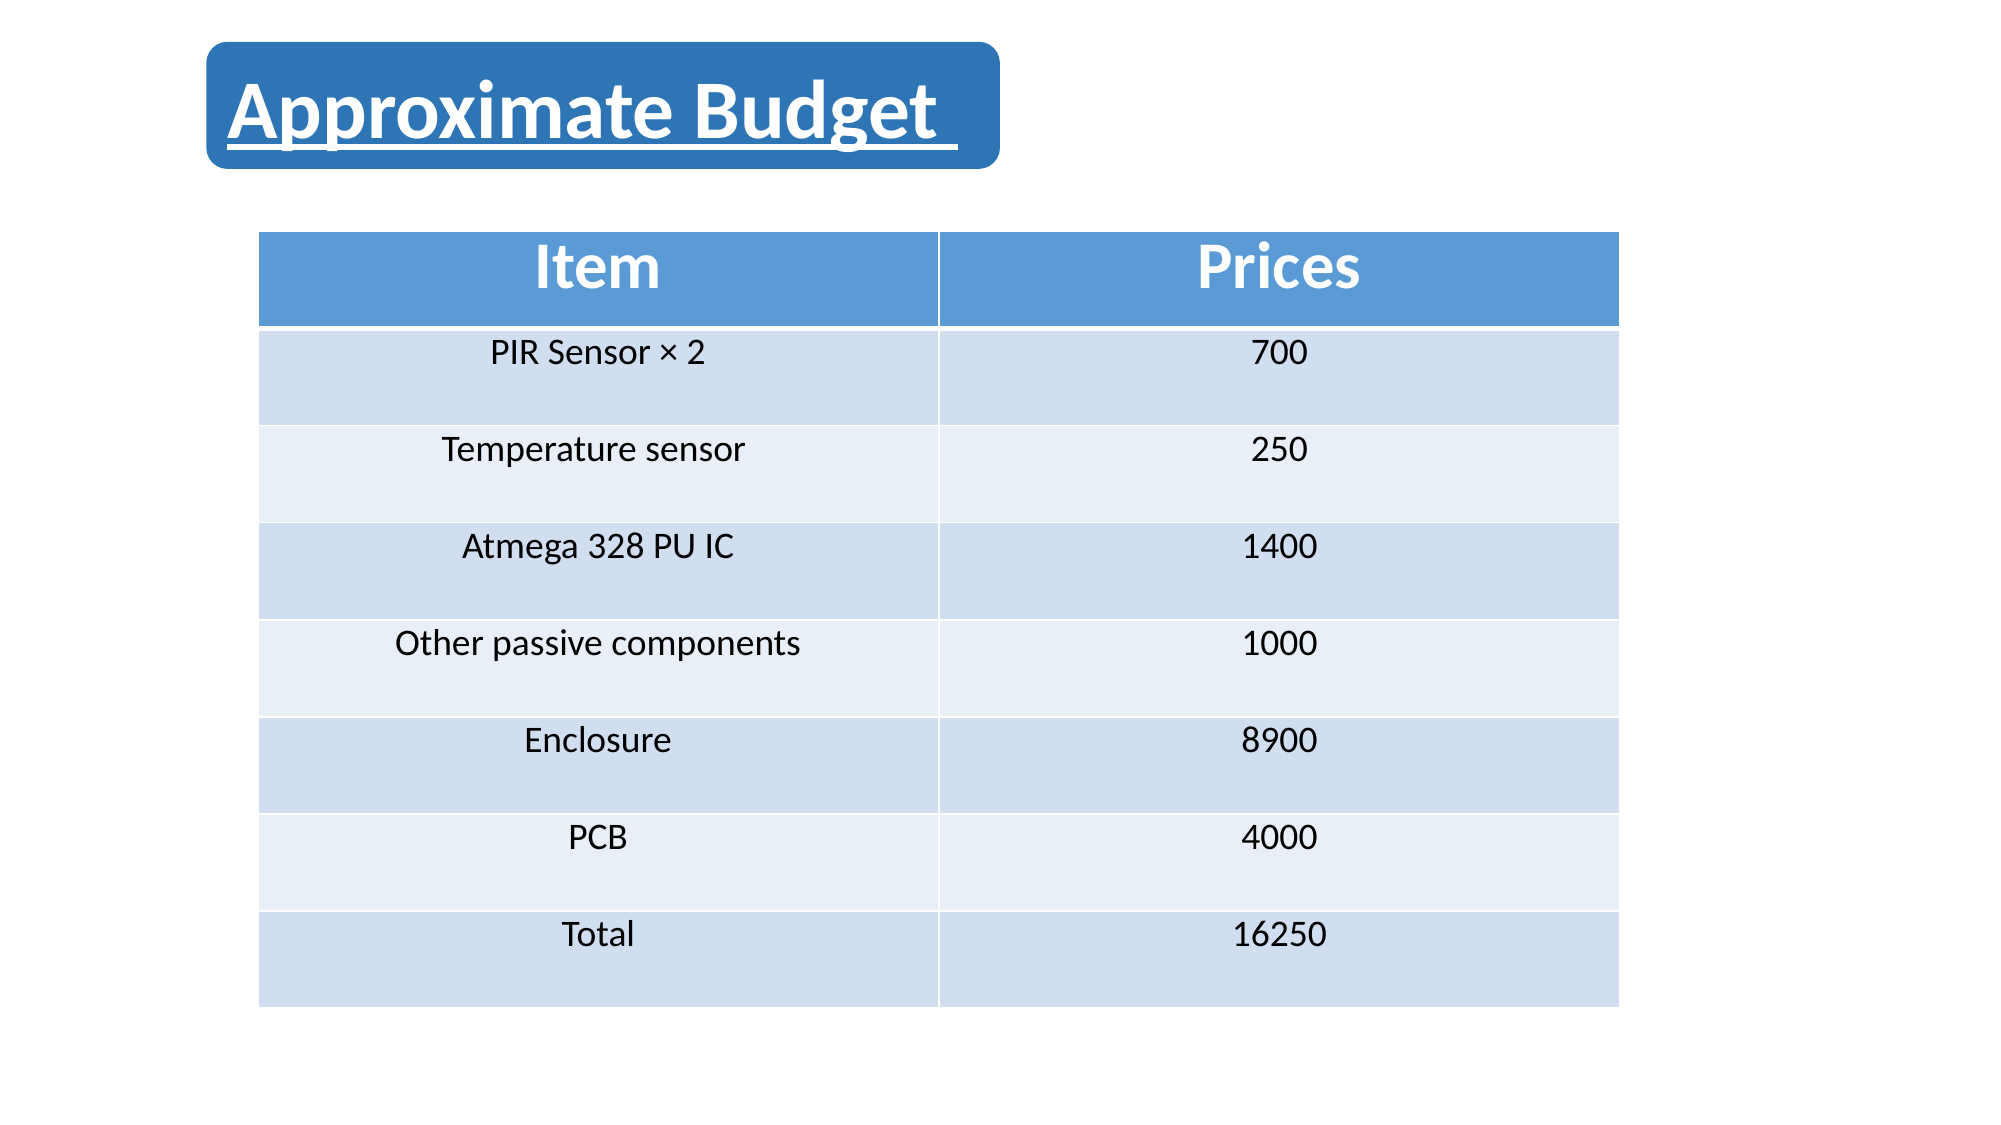

Approximate Budget
| Item | Prices |
| --- | --- |
| PIR Sensor × 2 | 700 |
| Temperature sensor | 250 |
| Atmega 328 PU IC | 1400 |
| Other passive components | 1000 |
| Enclosure | 8900 |
| PCB | 4000 |
| Total | 16250 |